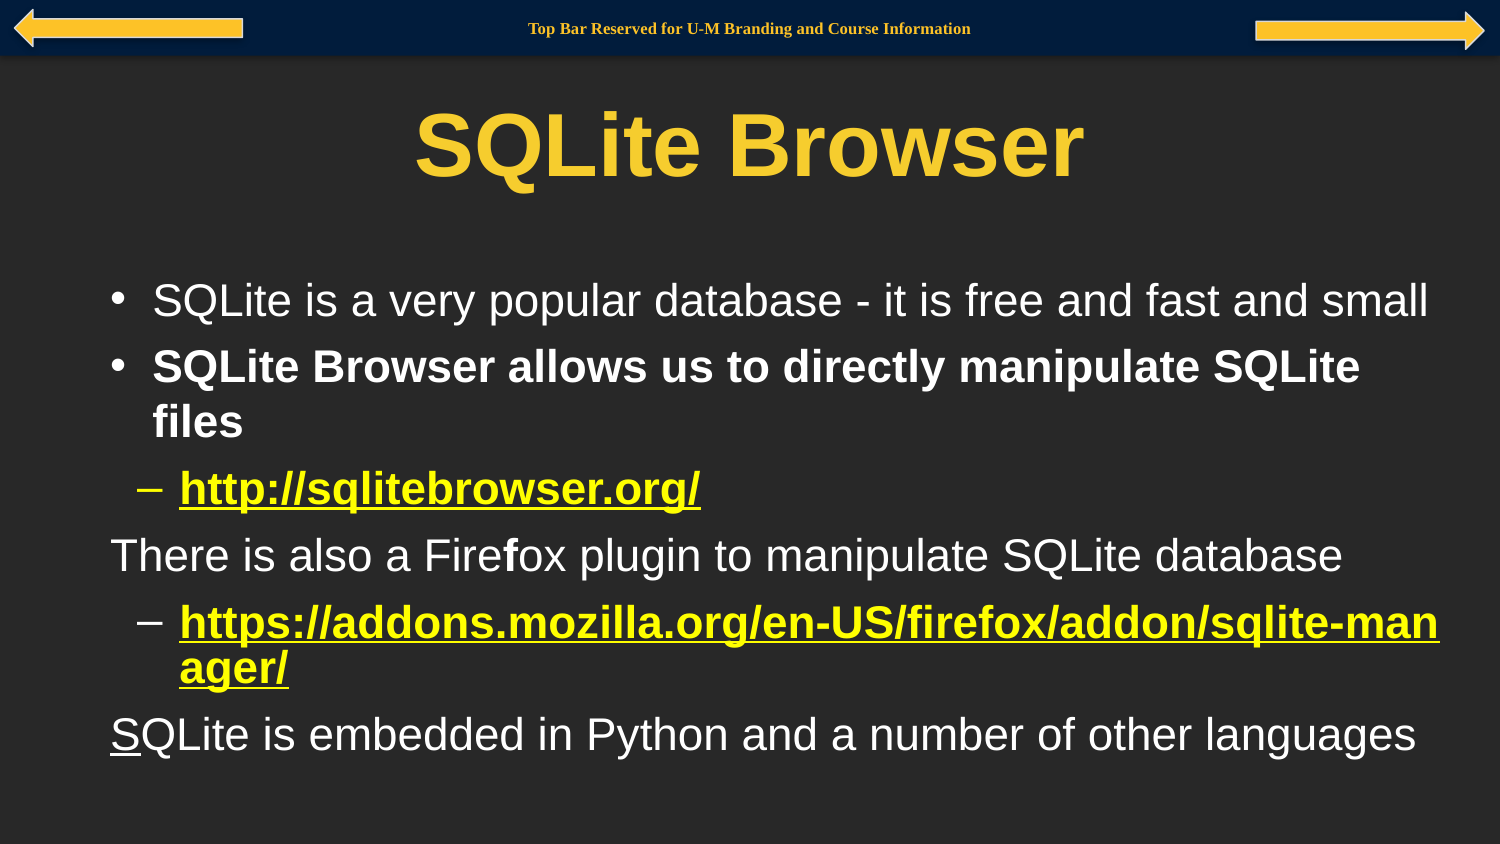

# SQLite Browser
SQLite is a very popular database - it is free and fast and small
SQLite Browser allows us to directly manipulate SQLite files
http://sqlitebrowser.org/
There is also a Firefox plugin to manipulate SQLite database
https://addons.mozilla.org/en-US/firefox/addon/sqlite-manager/
SQLite is embedded in Python and a number of other languages